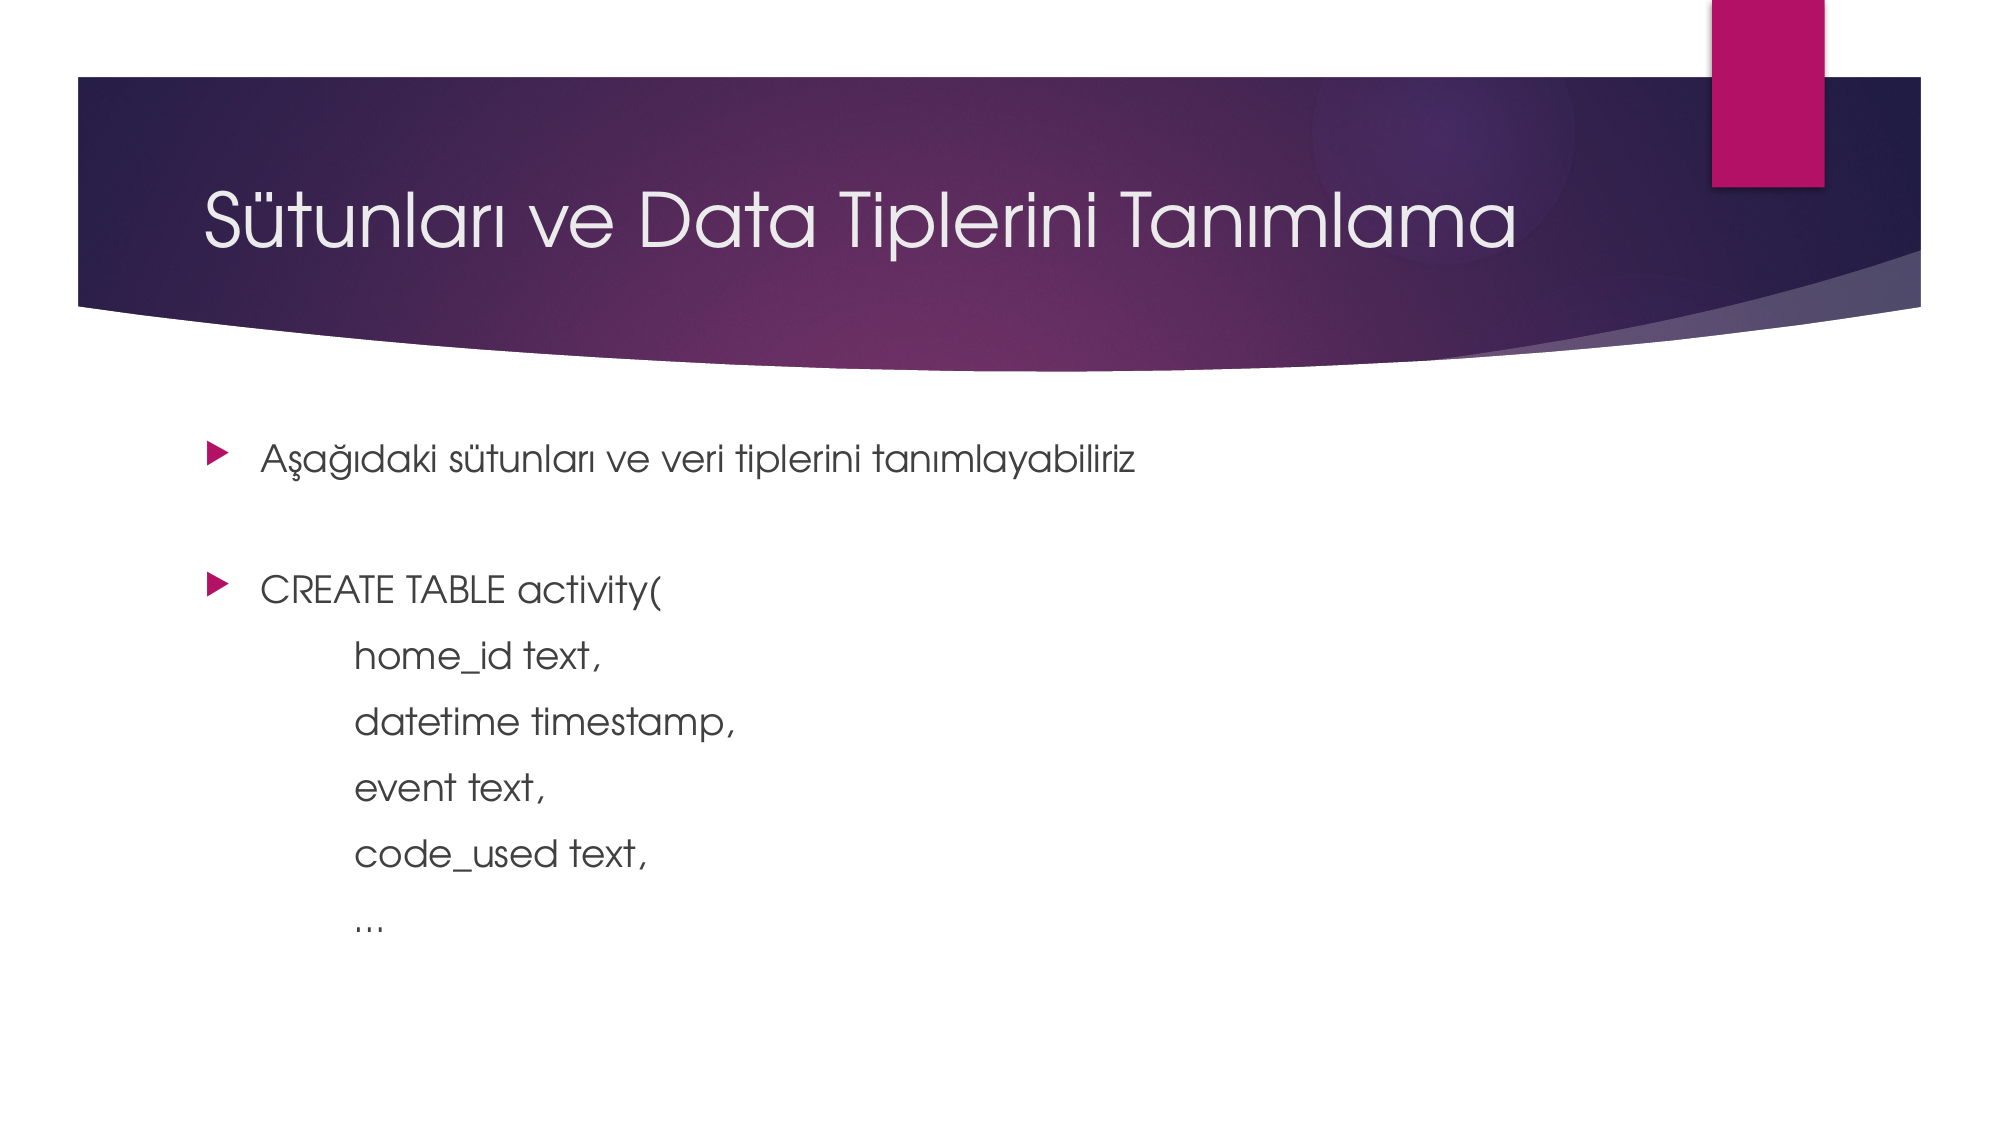

# Sütunları ve Data Tiplerini Tanımlama
Aşağıdaki sütunları ve veri tiplerini tanımlayabiliriz

CREATE TABLE activity(
	home_id text,
	datetime timestamp,
	event text,
	code_used text,
	…